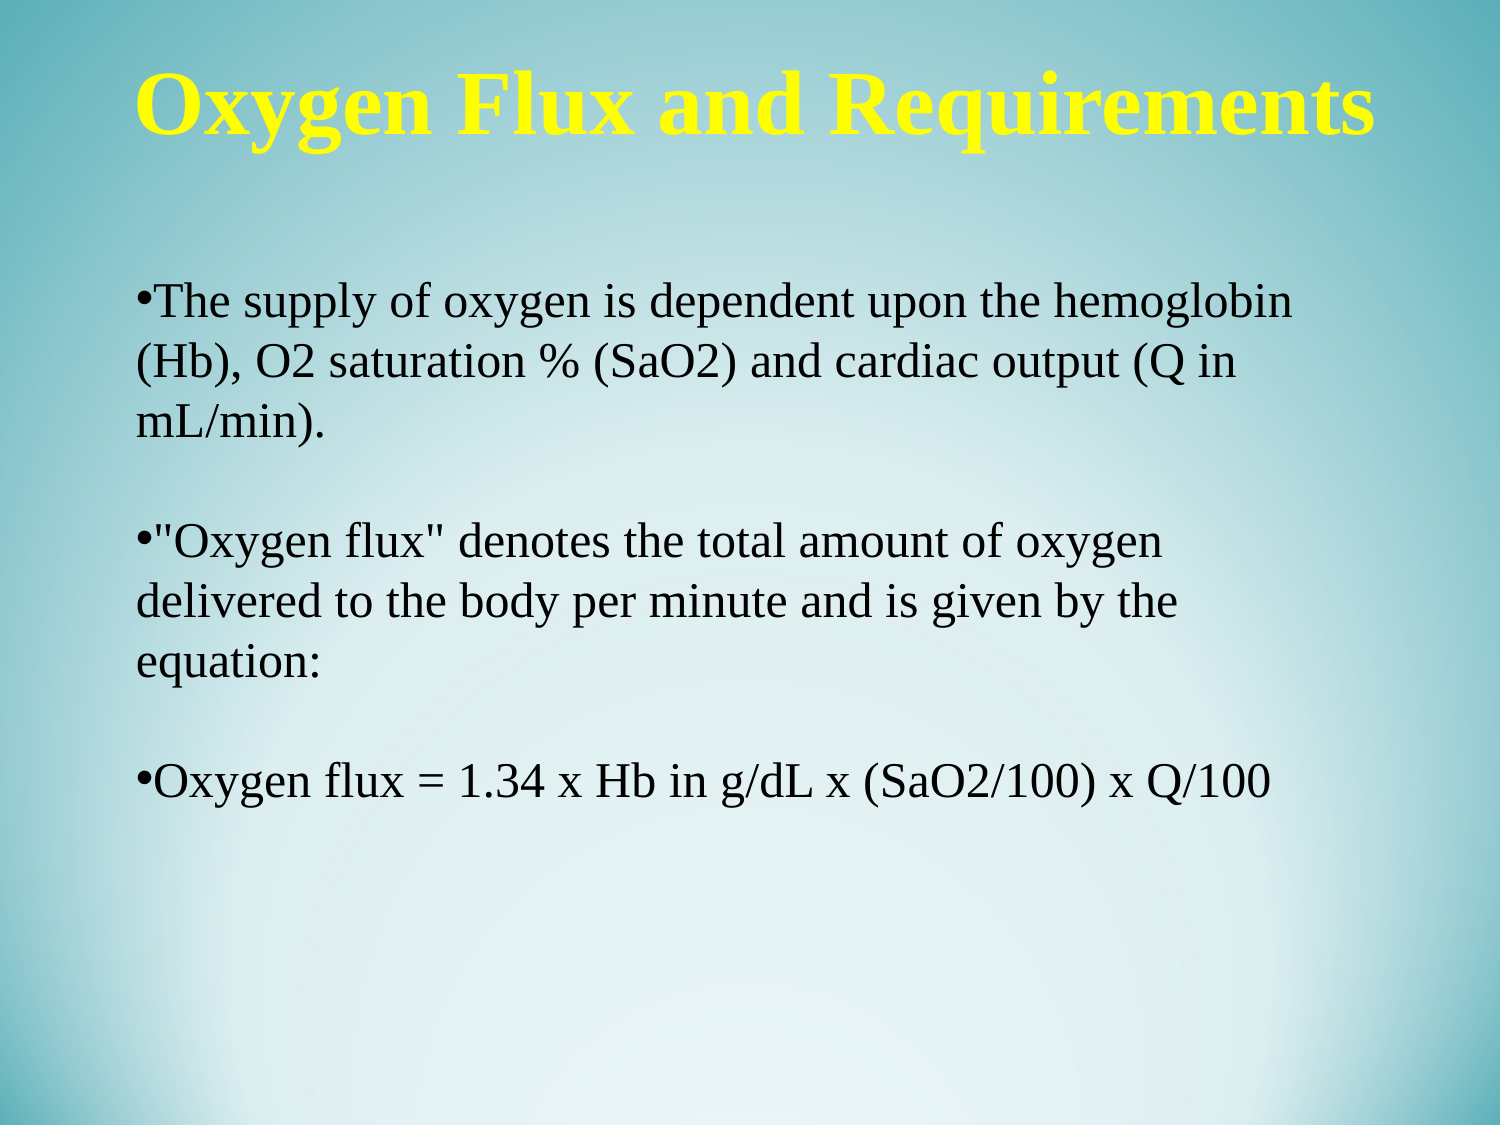

Oxygen Flux and Requirements
The supply of oxygen is dependent upon the hemoglobin (Hb), O2 saturation % (SaO2) and cardiac output (Q in mL/min).

"Oxygen flux" denotes the total amount of oxygen  delivered to the body per minute and is given by the  equation:

Oxygen flux = 1.34 x Hb in g/dL x (SaO2/100) x Q/100